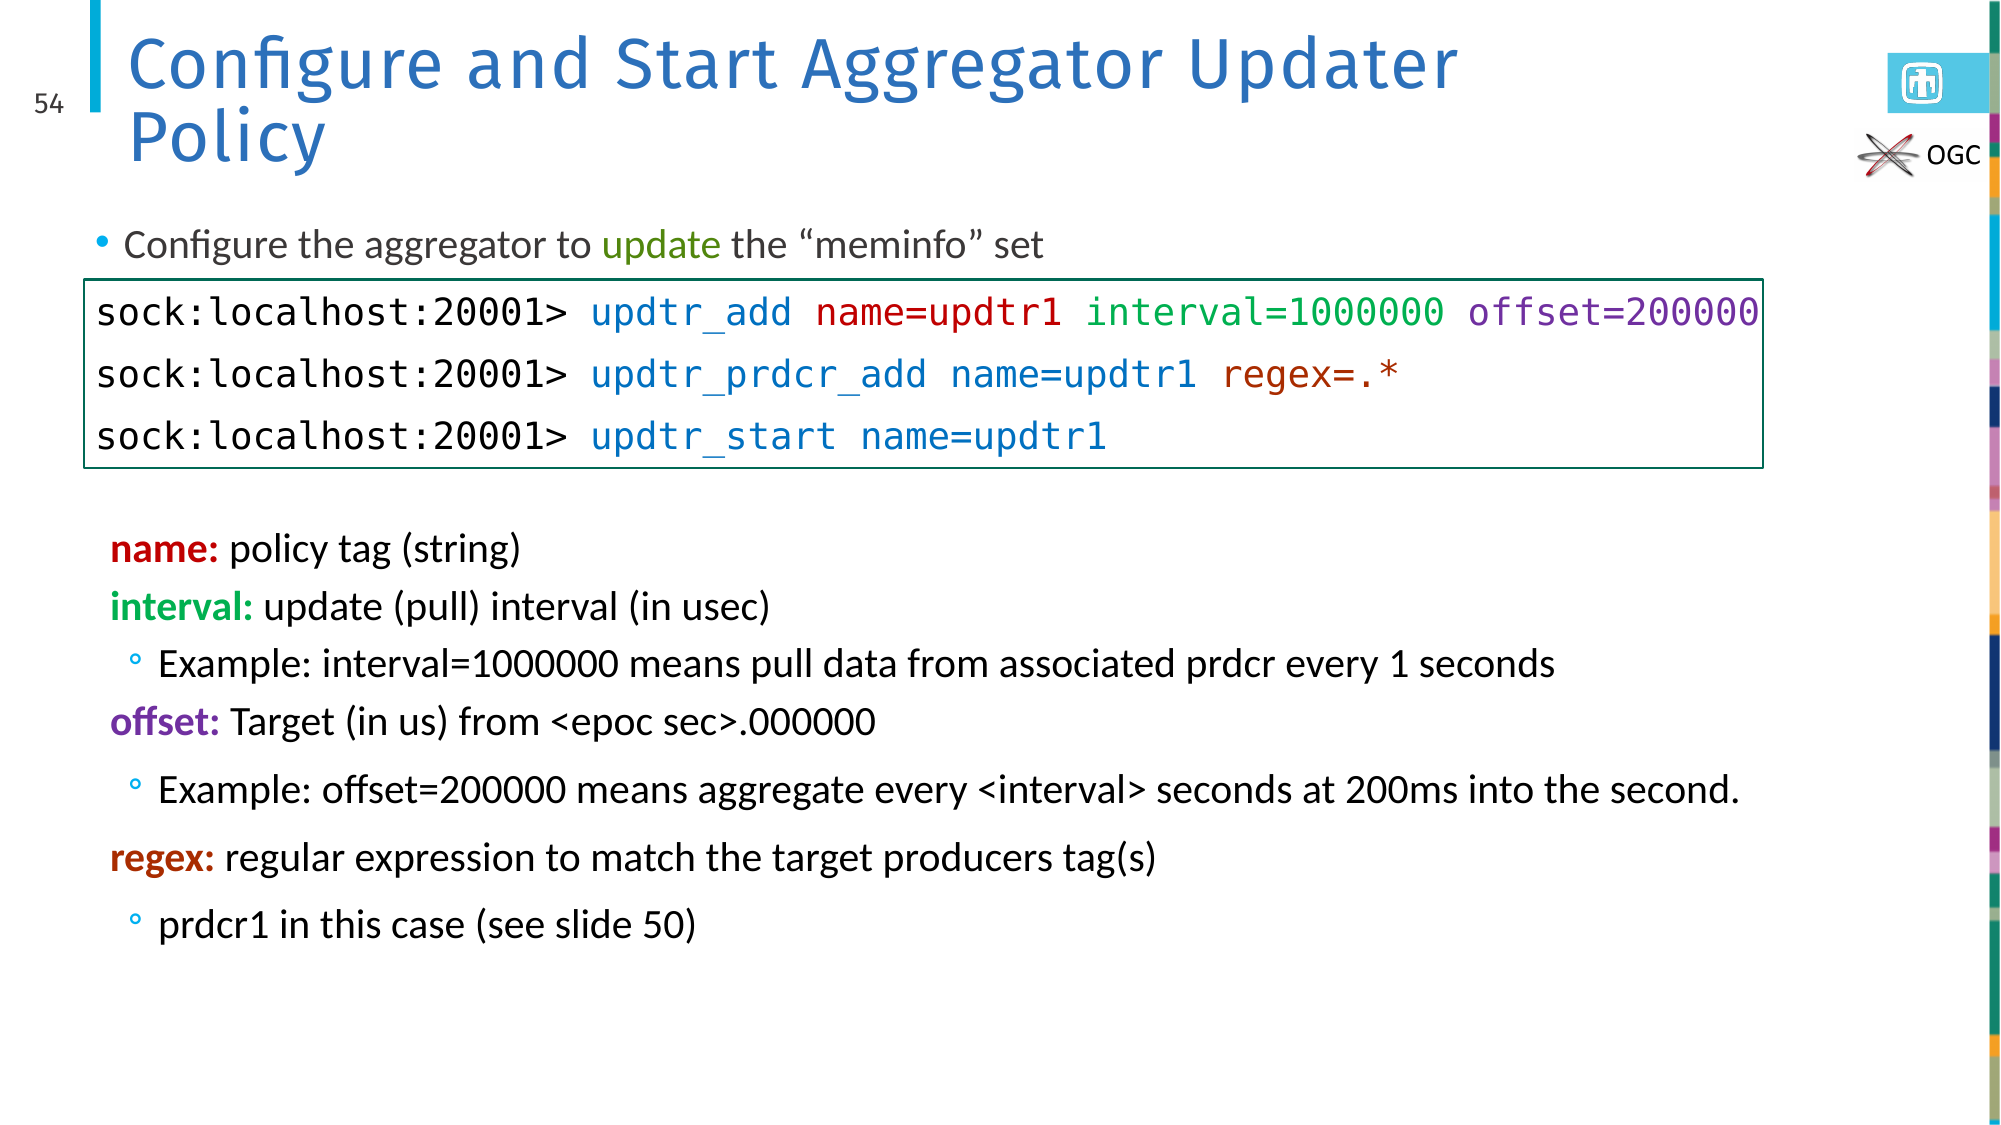

# Configure and Start Aggregator Updater Policy
54
Configure the aggregator to update the “meminfo” set
sock:localhost:20001> updtr_add name=updtr1 interval=1000000 offset=200000
sock:localhost:20001> updtr_prdcr_add name=updtr1 regex=.*
sock:localhost:20001> updtr_start name=updtr1

name: policy tag (string)
interval: update (pull) interval (in usec)
Example: interval=1000000 means pull data from associated prdcr every 1 seconds
offset: Target (in us) from <epoc sec>.000000
Example: offset=200000 means aggregate every <interval> seconds at 200ms into the second.
regex: regular expression to match the target producers tag(s)
prdcr1 in this case (see slide 50)